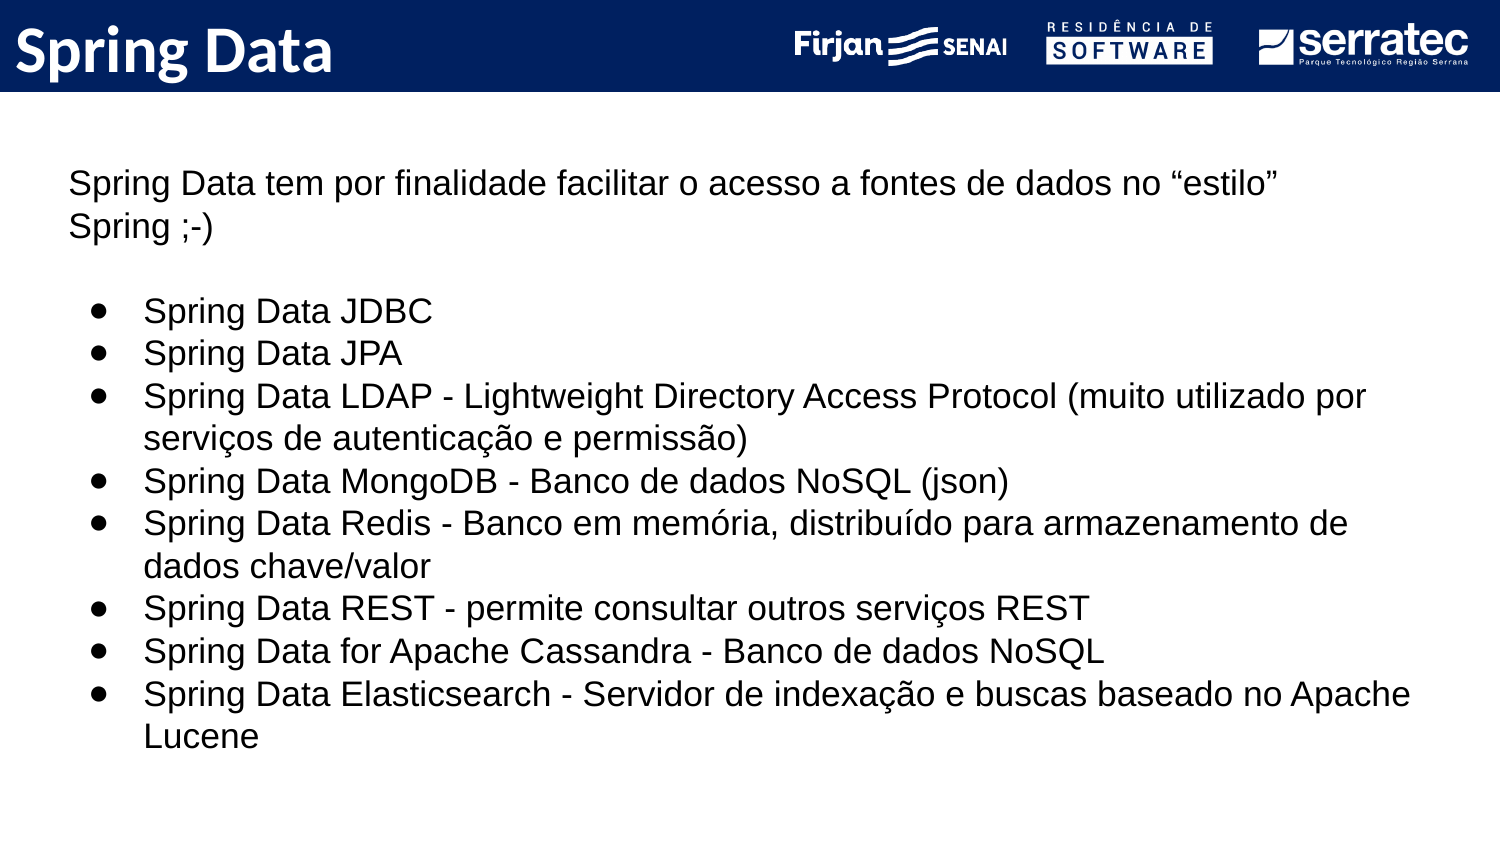

# Spring Data
Spring Data tem por finalidade facilitar o acesso a fontes de dados no “estilo” Spring ;-)
Spring Data JDBC
Spring Data JPA
Spring Data LDAP - Lightweight Directory Access Protocol (muito utilizado por serviços de autenticação e permissão)
Spring Data MongoDB - Banco de dados NoSQL (json)
Spring Data Redis - Banco em memória, distribuído para armazenamento de dados chave/valor
Spring Data REST - permite consultar outros serviços REST
Spring Data for Apache Cassandra - Banco de dados NoSQL
Spring Data Elasticsearch - Servidor de indexação e buscas baseado no Apache Lucene